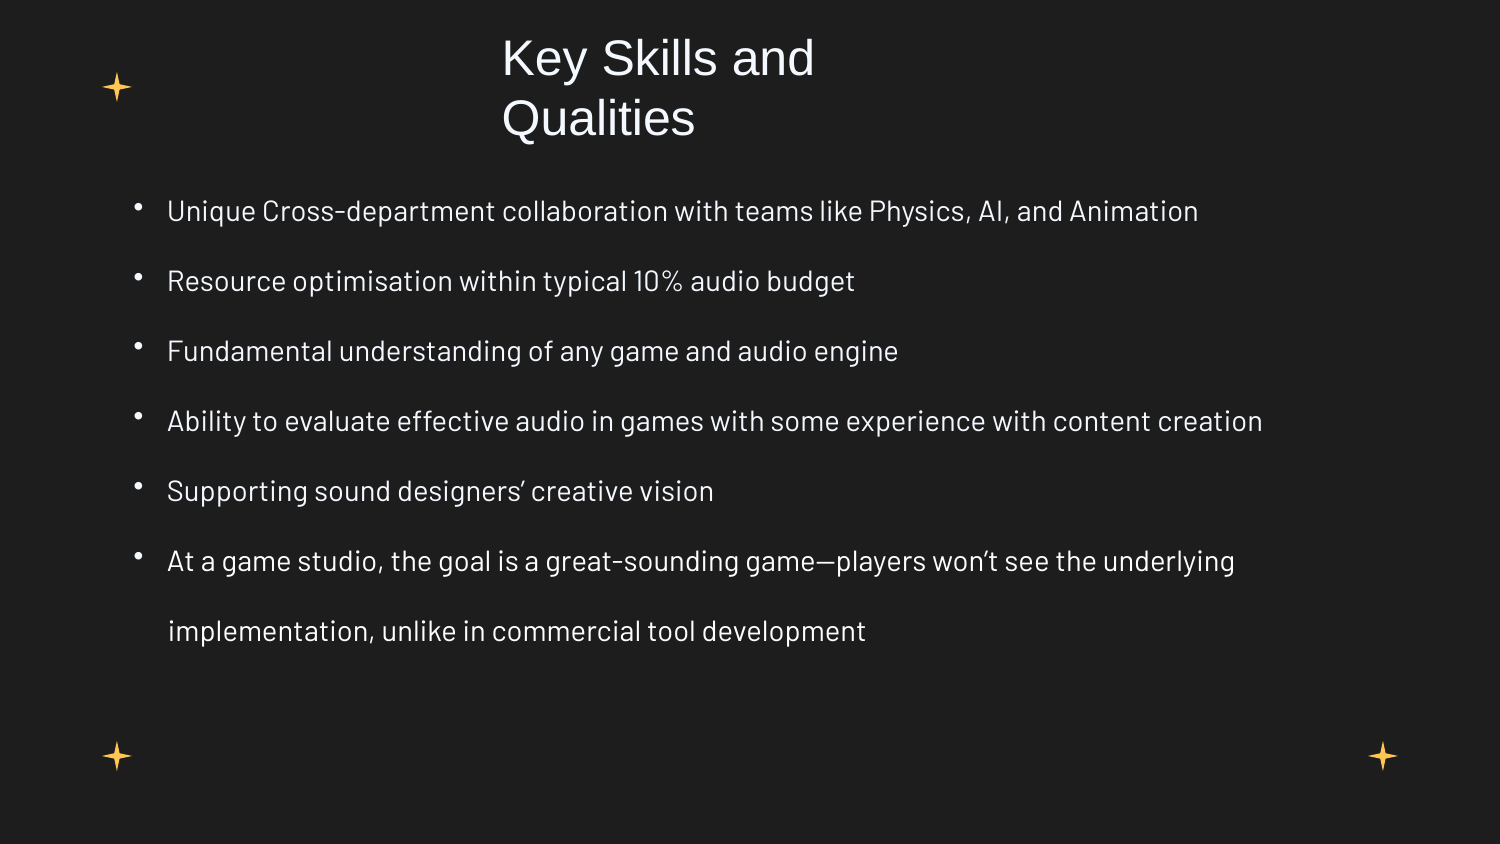

Key Skills and Qualities

    Unique Cross-department collaboration with teams like Physics, AI, and Animation
    Resource optimisation within typical 10% audio budget
    Fundamental understanding of any game and audio engine
    Ability to evaluate effective audio in games with some experience with content creation
    Supporting sound designers’ creative vision
    At a game studio, the goal is a great-sounding game—players won’t see the underlying
      implementation, unlike in commercial tool development